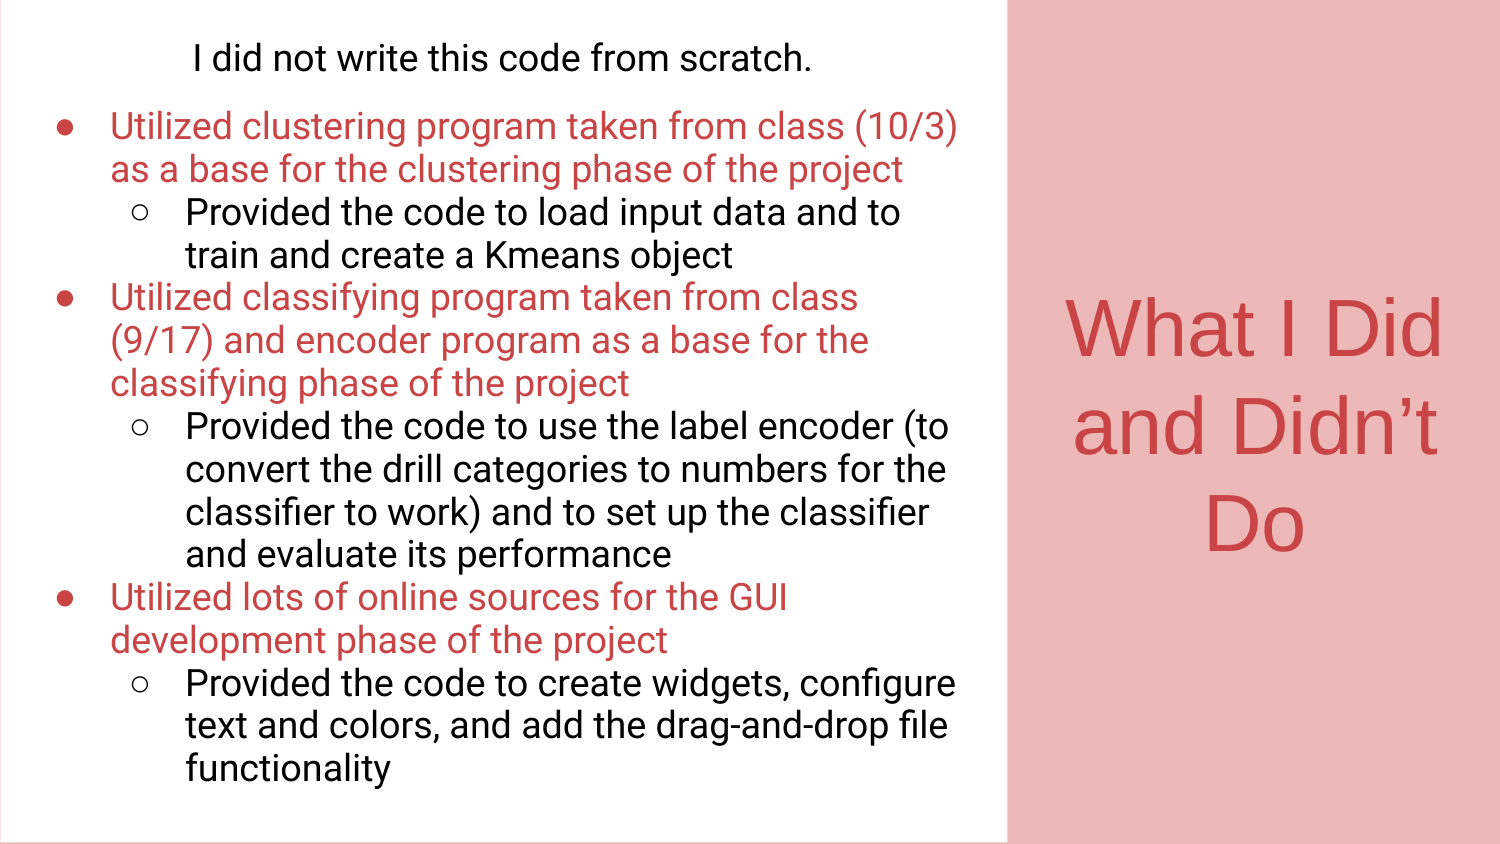

I did not write this code from scratch.
Utilized clustering program taken from class (10/3) as a base for the clustering phase of the project
Provided the code to load input data and to train and create a Kmeans object
Utilized classifying program taken from class (9/17) and encoder program as a base for the classifying phase of the project
Provided the code to use the label encoder (to convert the drill categories to numbers for the classifier to work) and to set up the classifier and evaluate its performance
Utilized lots of online sources for the GUI development phase of the project
Provided the code to create widgets, configure text and colors, and add the drag-and-drop file functionality
# What I Did and Didn’t Do